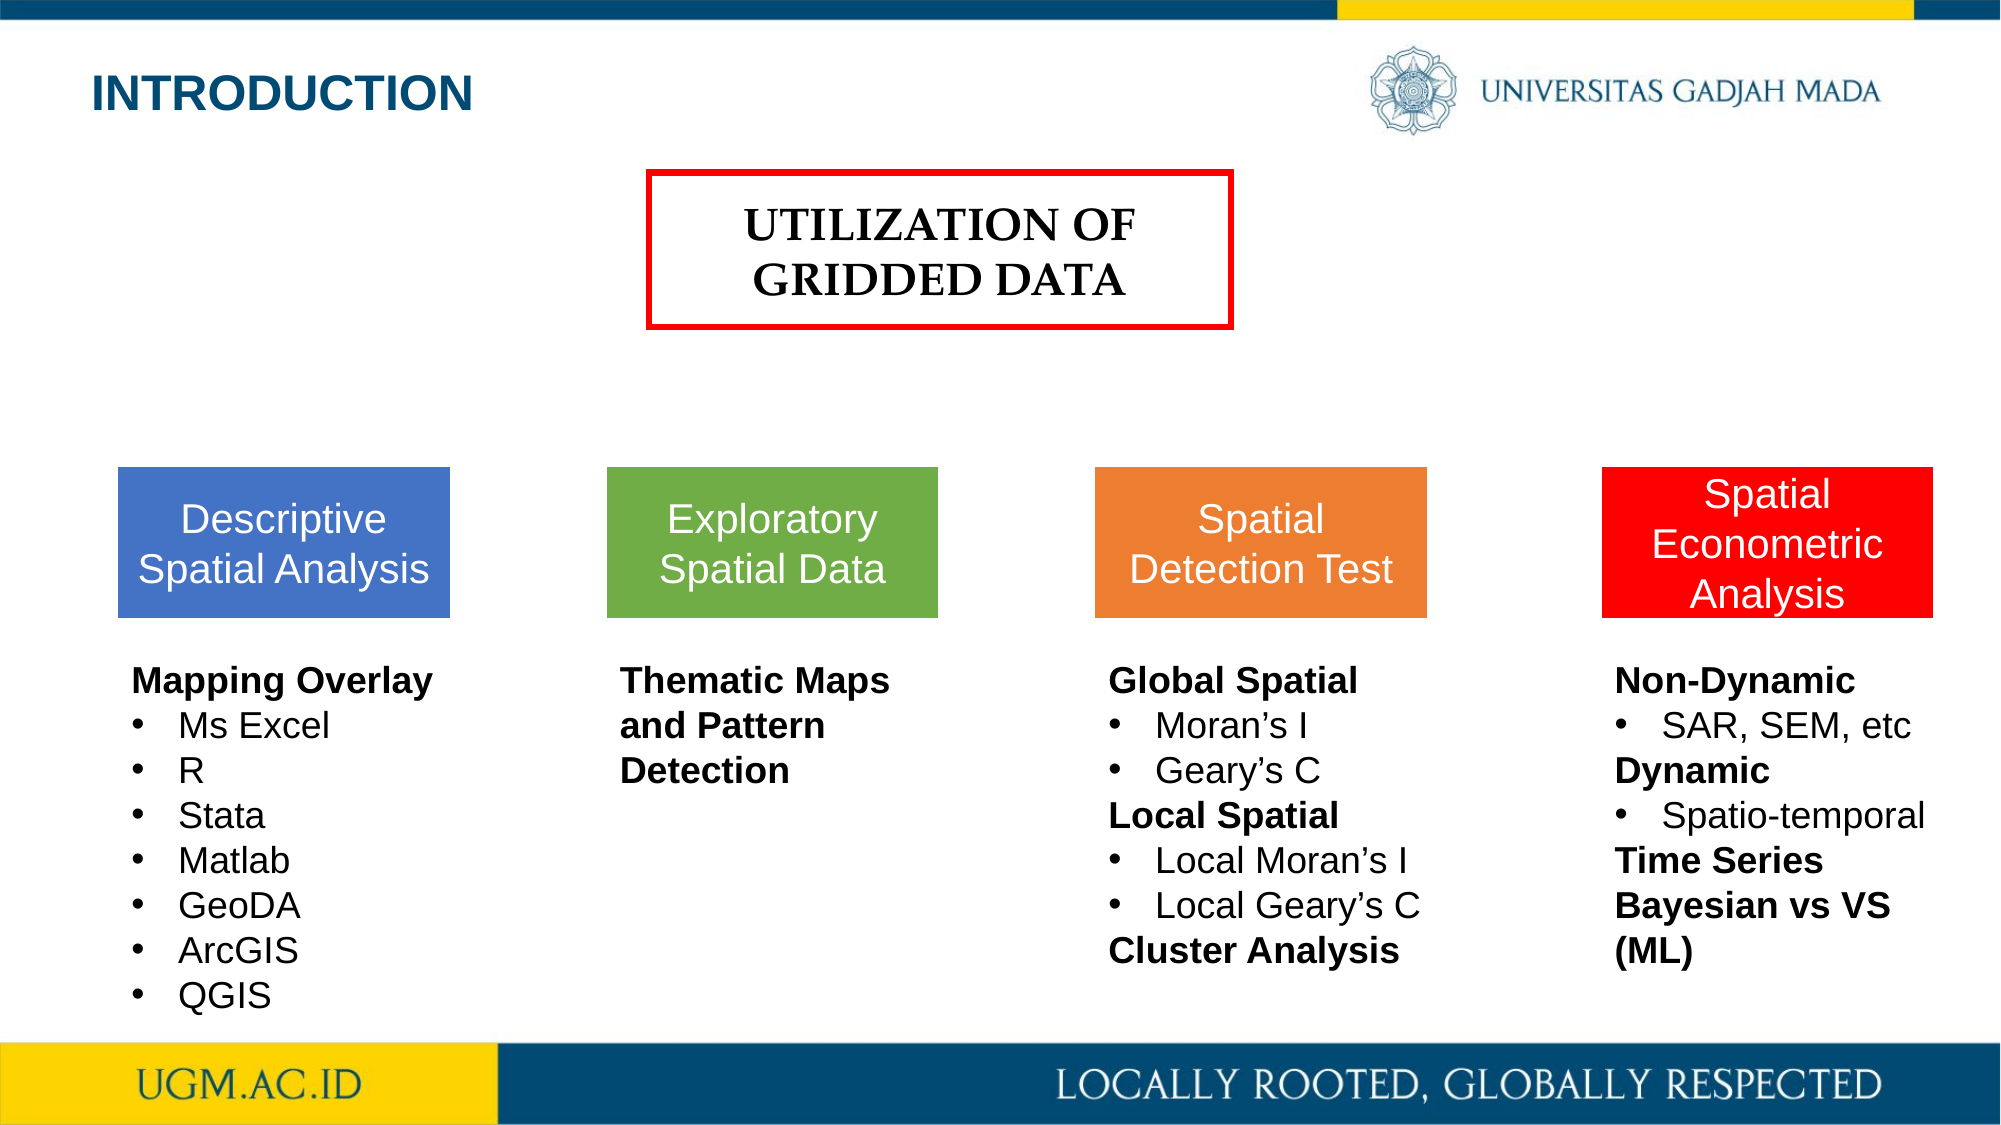

INTRODUCTION
UTILIZATION OF GRIDDED DATA
Descriptive
Spatial Analysis
Exploratory
Spatial Data
Spatial Detection Test
Spatial Econometric Analysis
Mapping Overlay
Ms Excel
R
Stata
Matlab
GeoDA
ArcGIS
QGIS
Thematic Maps and Pattern Detection
Global Spatial
Moran’s I
Geary’s C
Local Spatial
Local Moran’s I
Local Geary’s C
Cluster Analysis
Non-Dynamic
SAR, SEM, etc
Dynamic
Spatio-temporal
Time Series
Bayesian vs VS (ML)